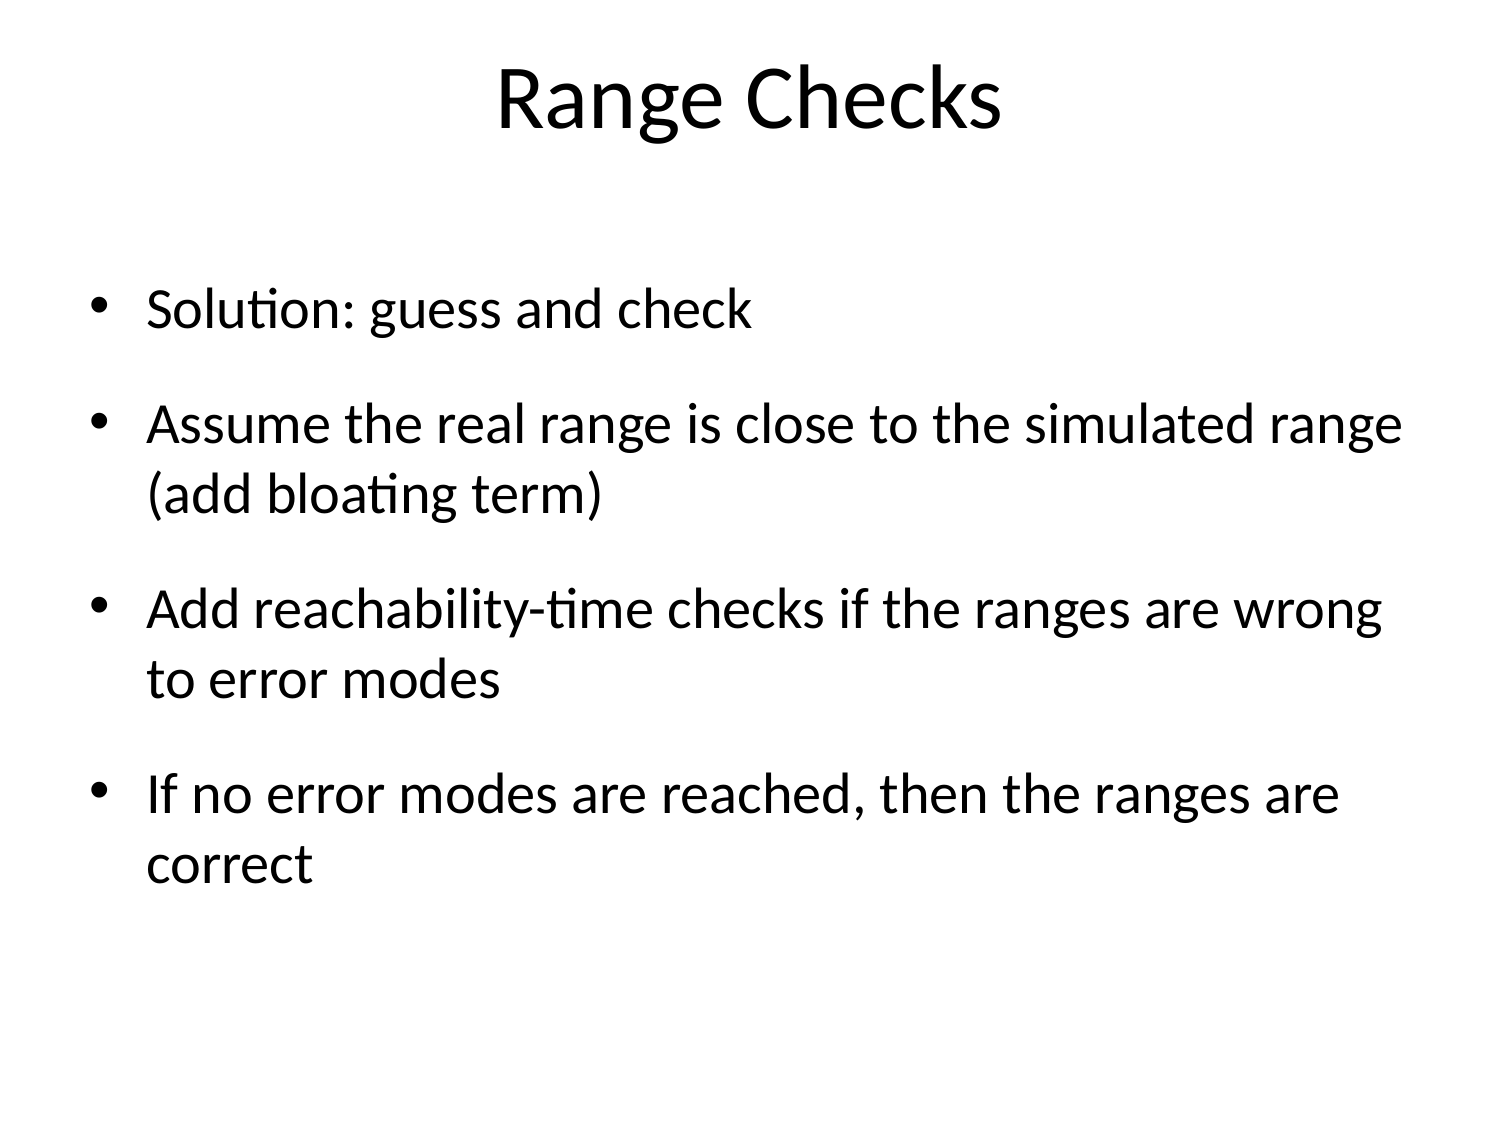

Range Checks
Solution: guess and check

Assume the real range is close to the simulated range (add bloating term)

Add reachability-time checks if the ranges are wrong to error modes

If no error modes are reached, then the ranges are correct